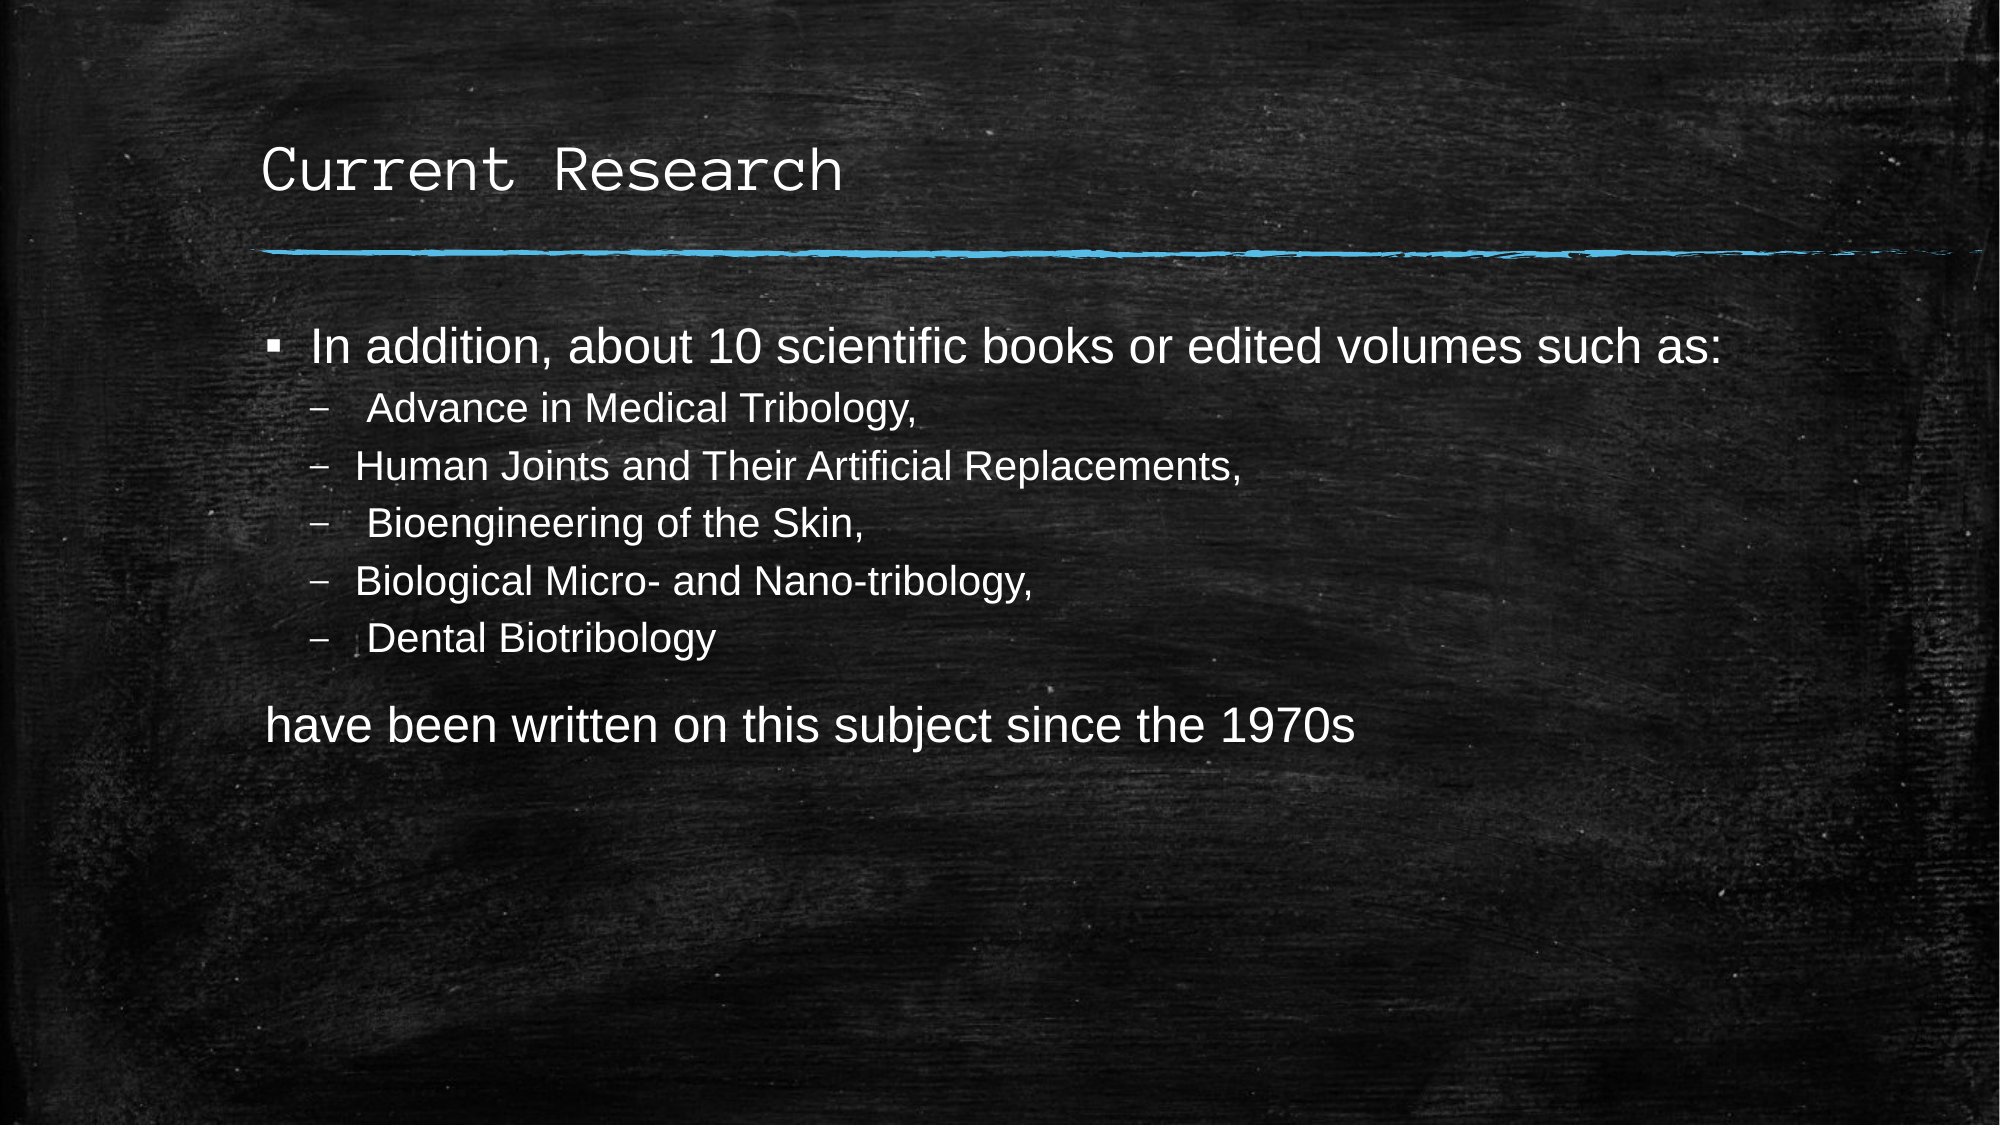

# Current Research
In addition, about 10 scientific books or edited volumes such as:
 Advance in Medical Tribology,
Human Joints and Their Artificial Replacements,
 Bioengineering of the Skin,
Biological Micro- and Nano-tribology,
 Dental Biotribology
have been written on this subject since the 1970s